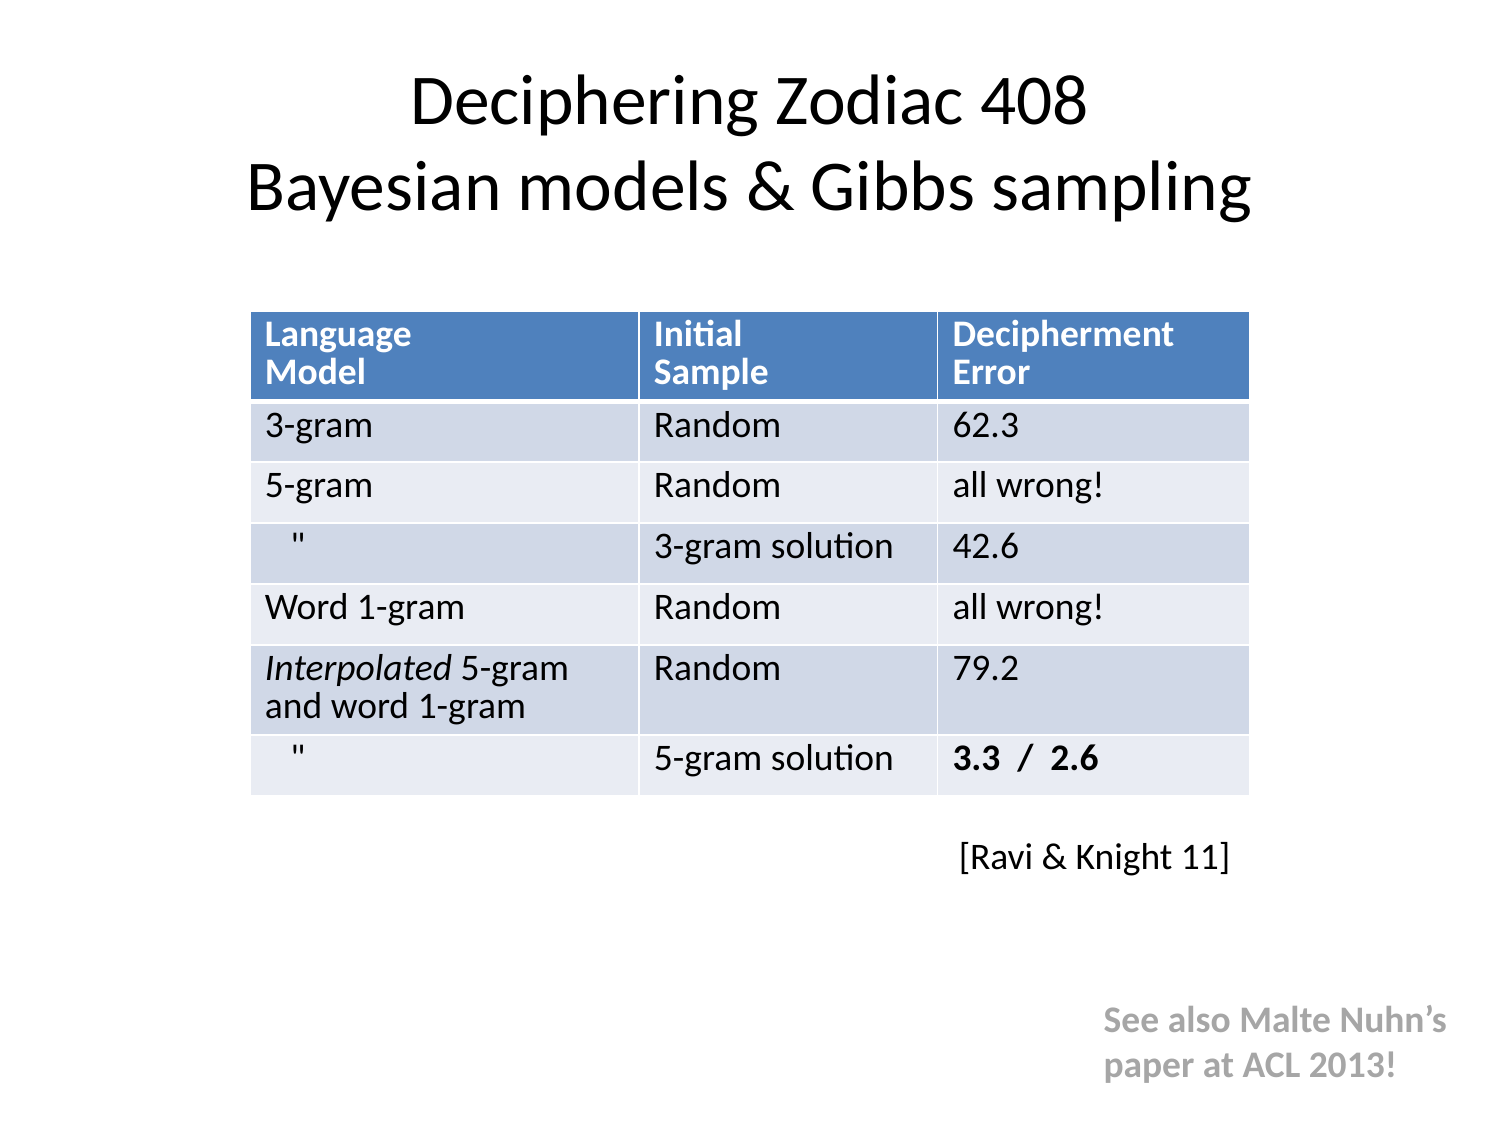

# Deciphering Zodiac 408 Bayesian models & Gibbs sampling
| Language Model | Initial Sample | Decipherment Error |
| --- | --- | --- |
| 3-gram | Random | 62.3 |
| 5-gram | Random | all wrong! |
| " | 3-gram solution | 42.6 |
| Word 1-gram | Random | all wrong! |
| Interpolated 5-gram and word 1-gram | Random | 79.2 |
| " | 5-gram solution | 3.3 / 2.6 |
[Ravi & Knight 11]
See also Malte Nuhn’s
paper at ACL 2013!